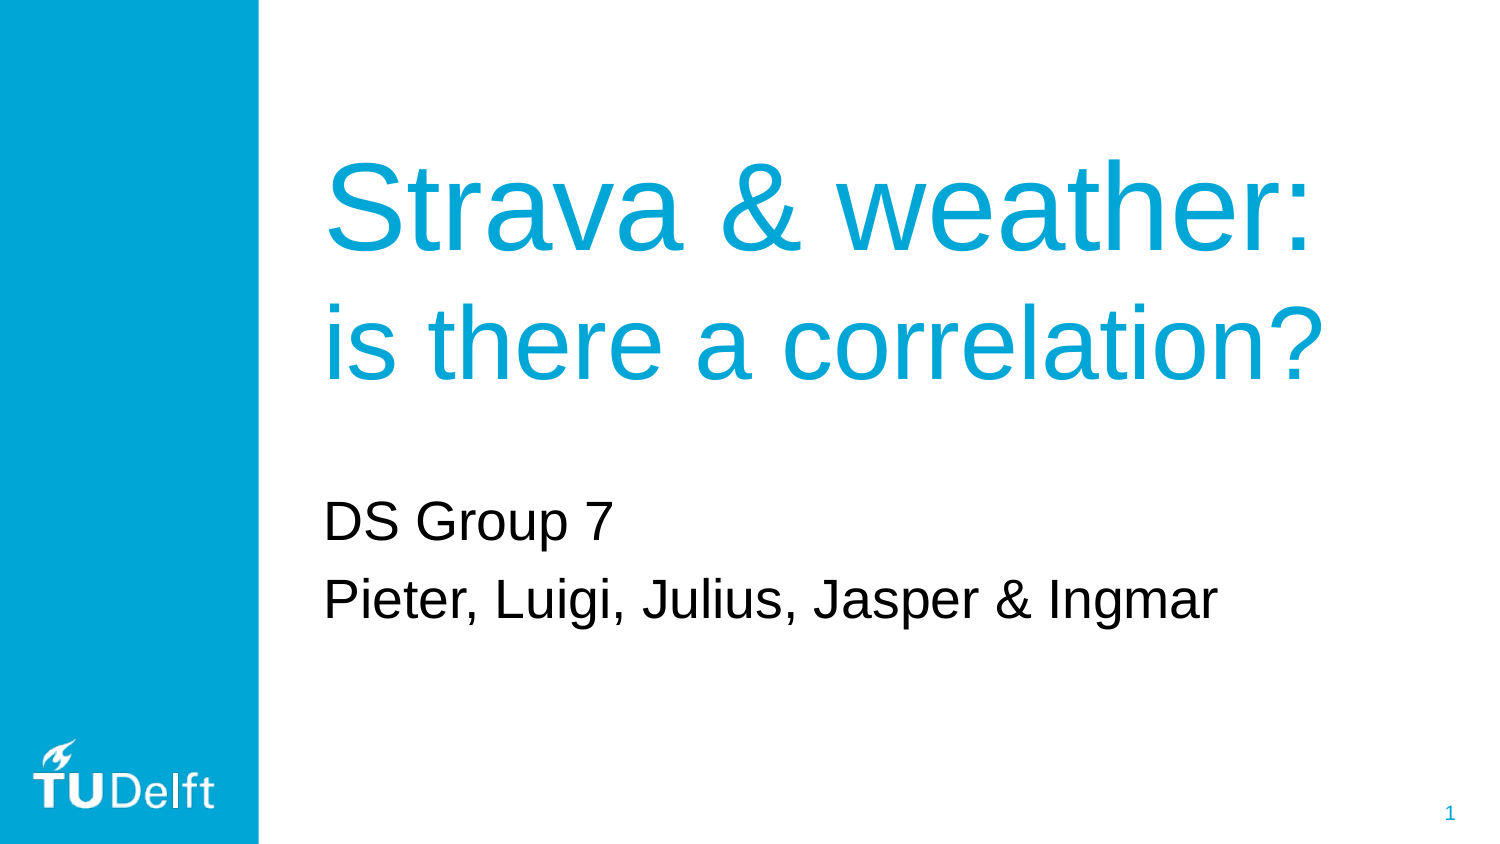

# Strava & weather: is there a correlation?
DS Group 7
Pieter, Luigi, Julius, Jasper & Ingmar